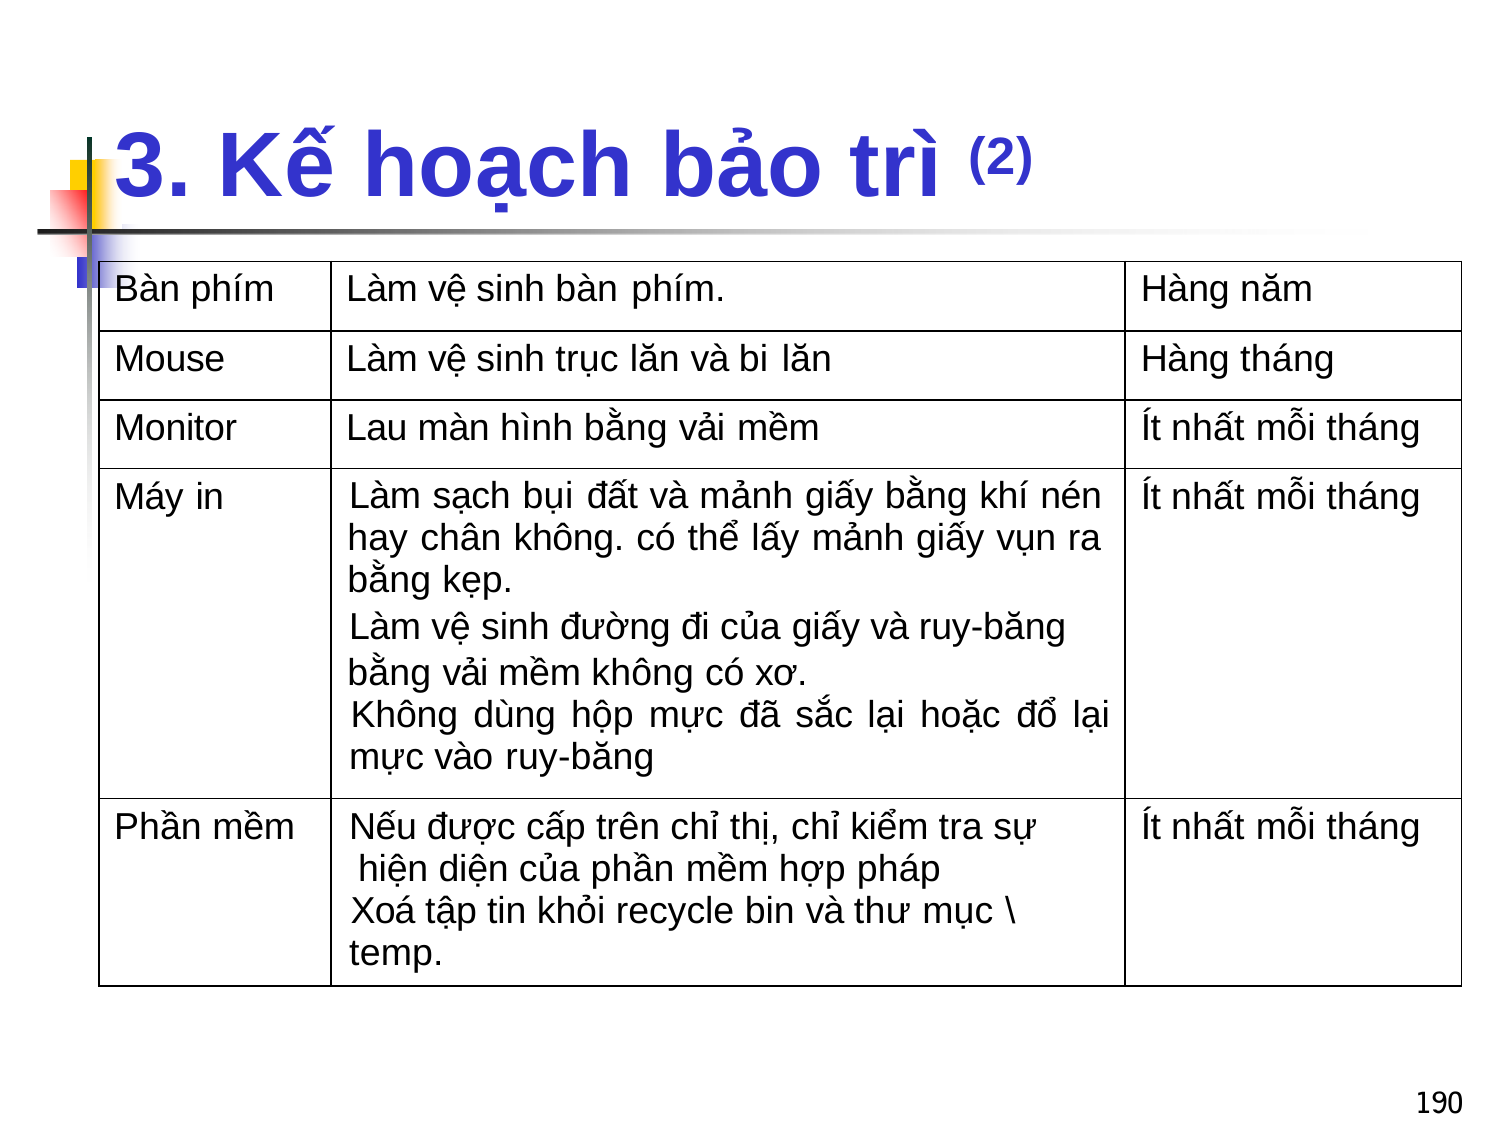

# 3. Kế hoạch bảo trì (2)
| Bàn phím | Làm vệ sinh bàn phím. | Hàng năm |
| --- | --- | --- |
| Mouse | Làm vệ sinh trục lăn và bi lăn | Hàng tháng |
| Monitor | Lau màn hình bằng vải mềm | Ít nhất mỗi tháng |
| Máy in | Làm sạch bụi đất và mảnh giấy bằng khí nén hay chân không. có thể lấy mảnh giấy vụn ra bằng kẹp. Làm vệ sinh đường đi của giấy và ruy-băng bằng vải mềm không có xơ. Không dùng hộp mực đã sắc lại hoặc đổ lại mực vào ruy-băng | Ít nhất mỗi tháng |
| Phần mềm | Nếu được cấp trên chỉ thị, chỉ kiểm tra sự hiện diện của phần mềm hợp pháp Xoá tập tin khỏi recycle bin và thư mục \temp. | Ít nhất mỗi tháng |
190